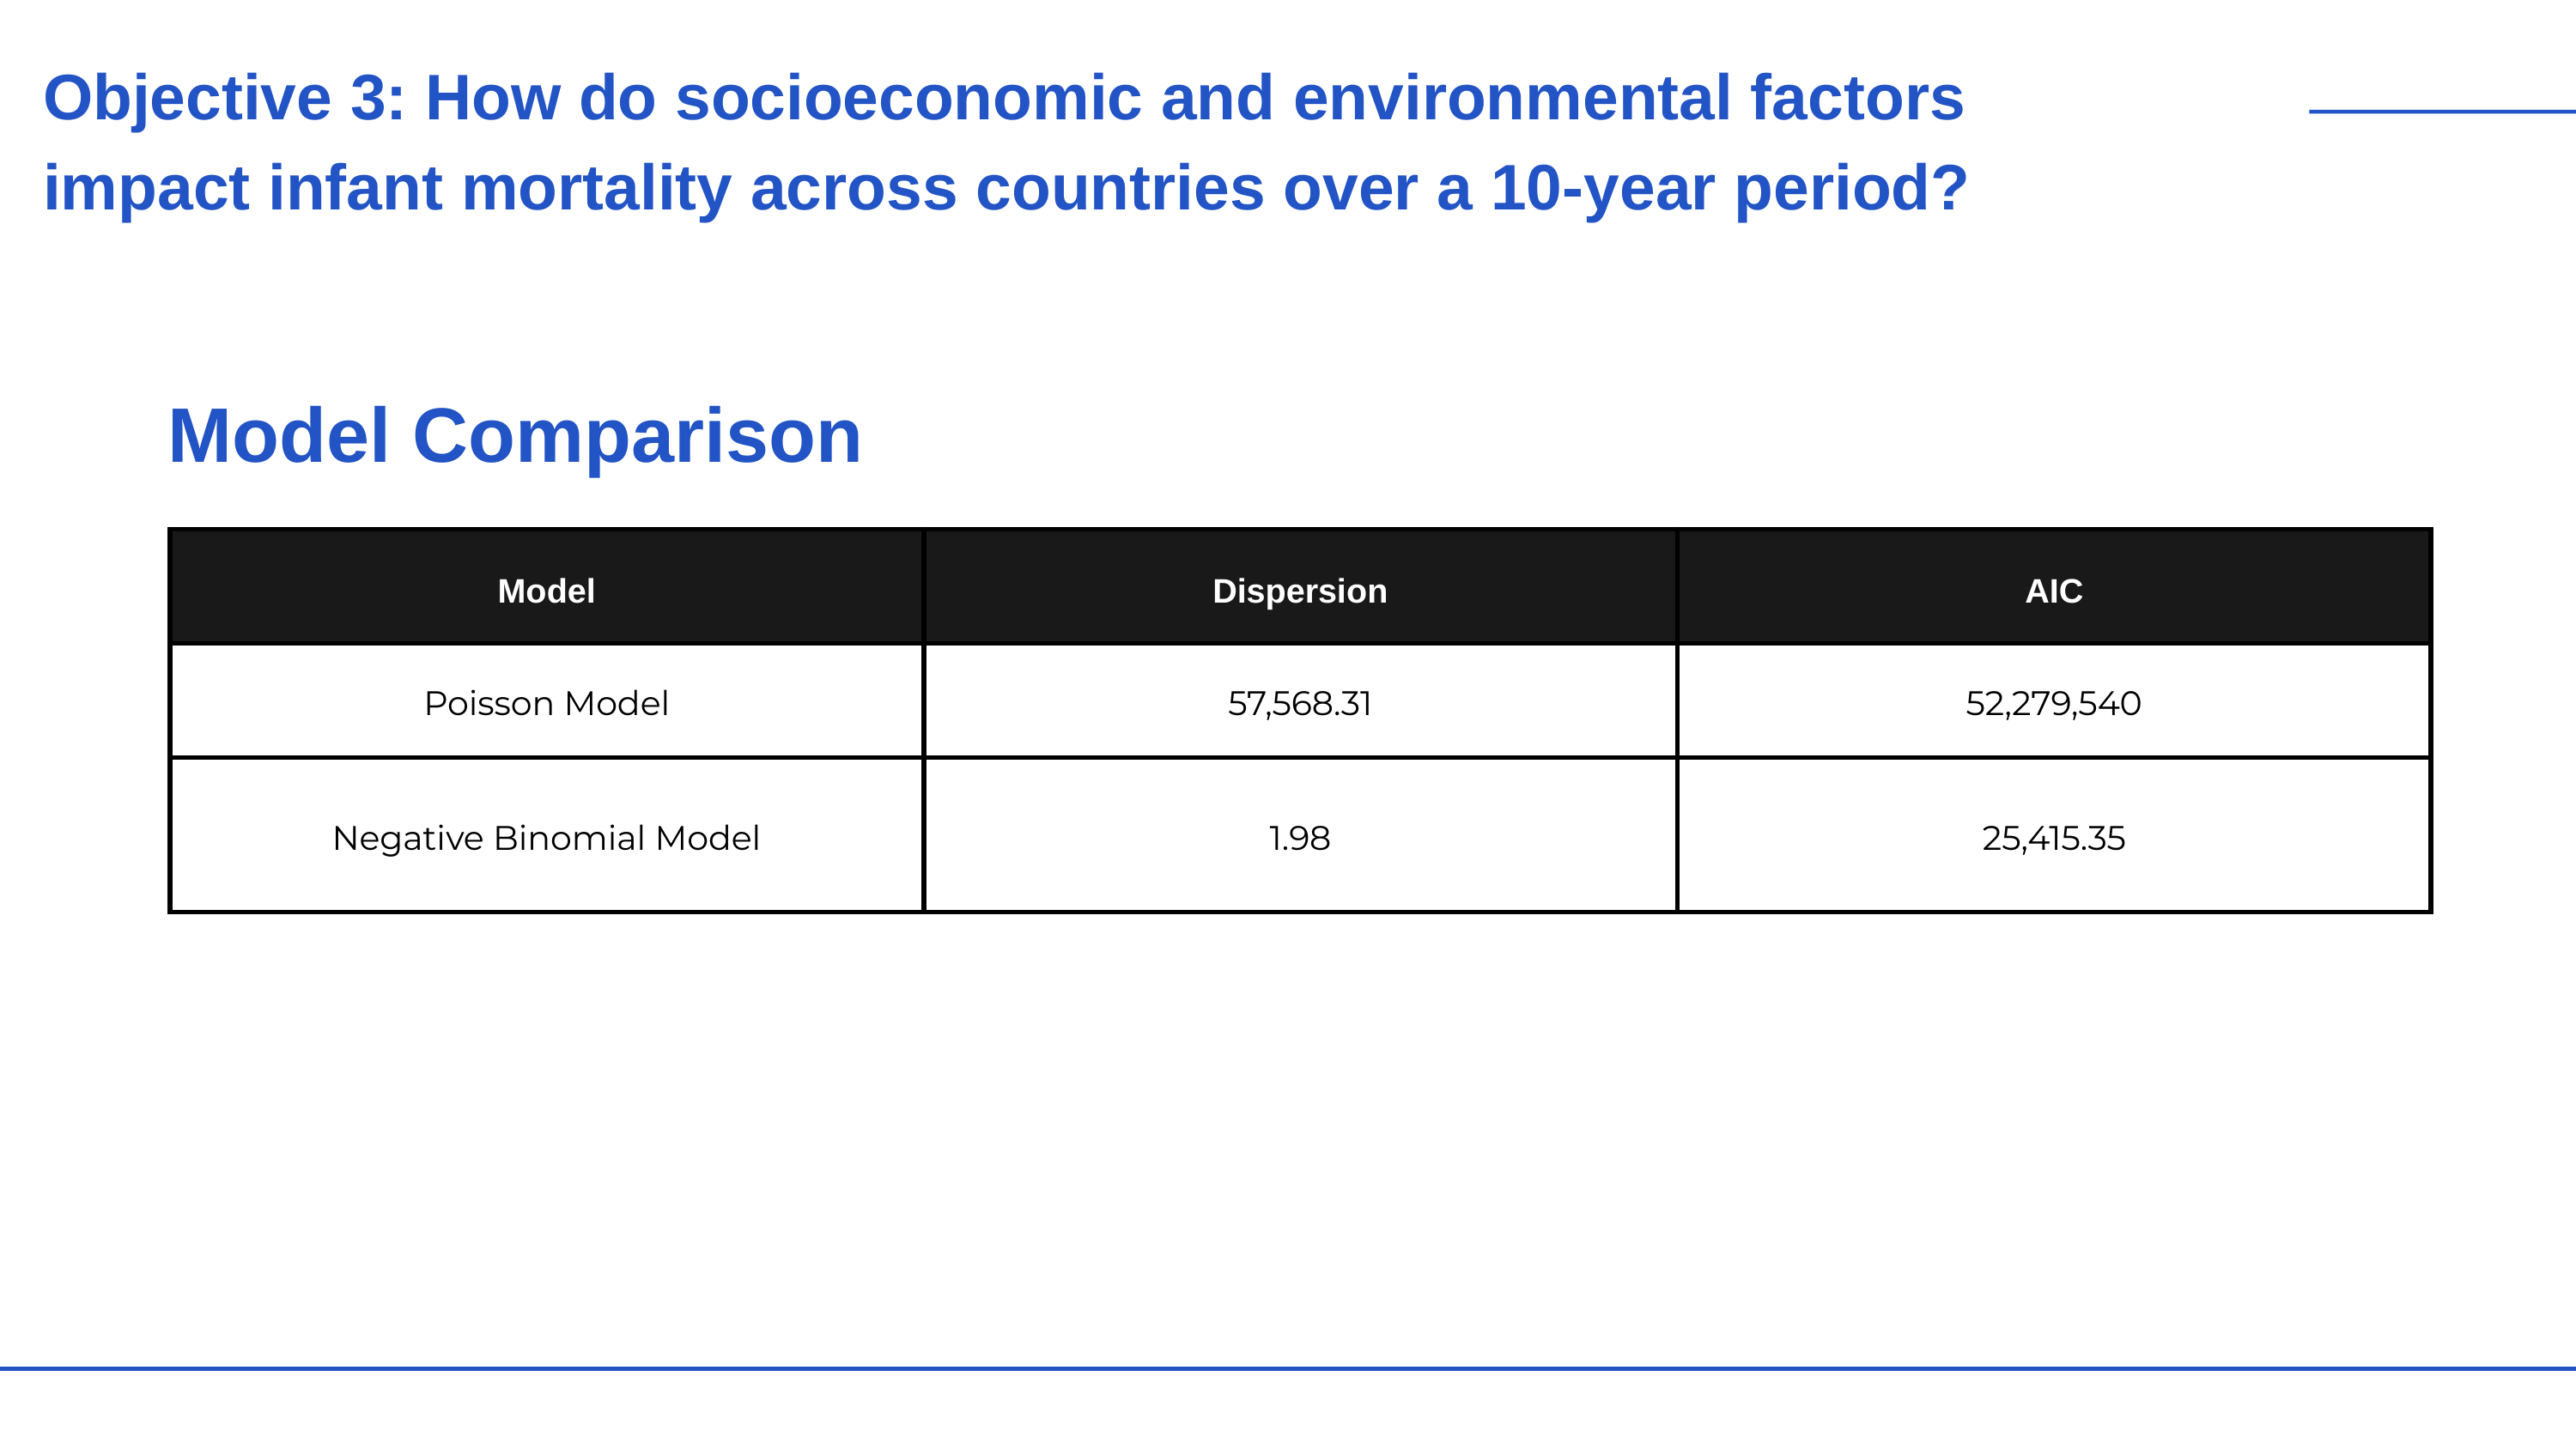

Objective 3: How do socioeconomic and environmental factors impact infant mortality across countries over a 10-year period?

Model Comparison
| Model | Dispersion | AIC |
| --- | --- | --- |
| Poisson Model | 57,568.31 | 52,279,540 |
| Negative Binomial Model | 1.98 | 25,415.35 |